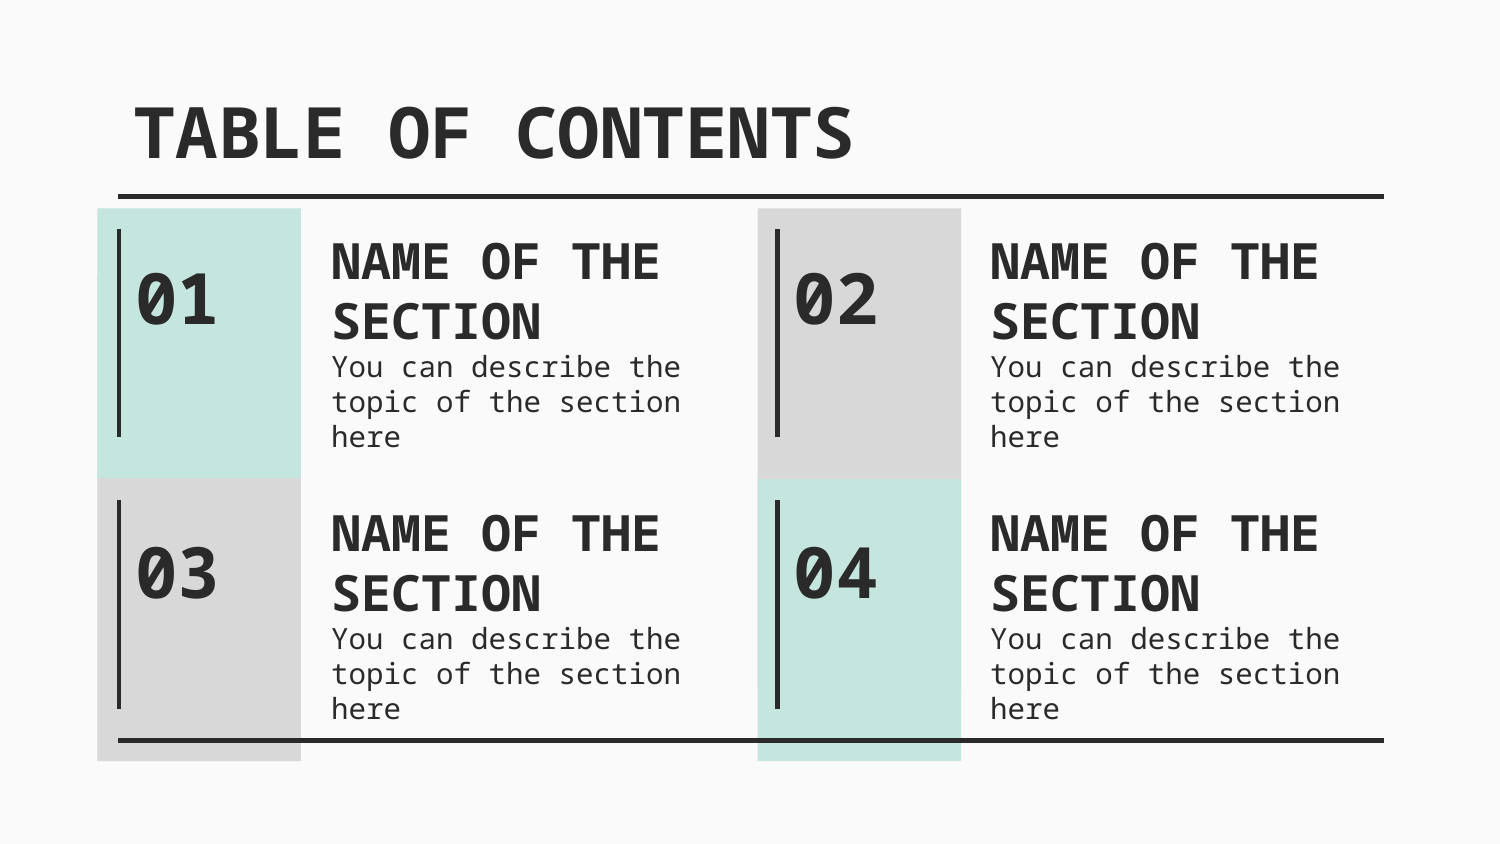

TABLE OF CONTENTS

# NAME OF THE SECTION
NAME OF THE SECTION
01
02

You can describe the topic of the section here
You can describe the topic of the section here
NAME OF THE SECTION
NAME OF THE SECTION
03
04

You can describe the topic of the section here
You can describe the topic of the section here